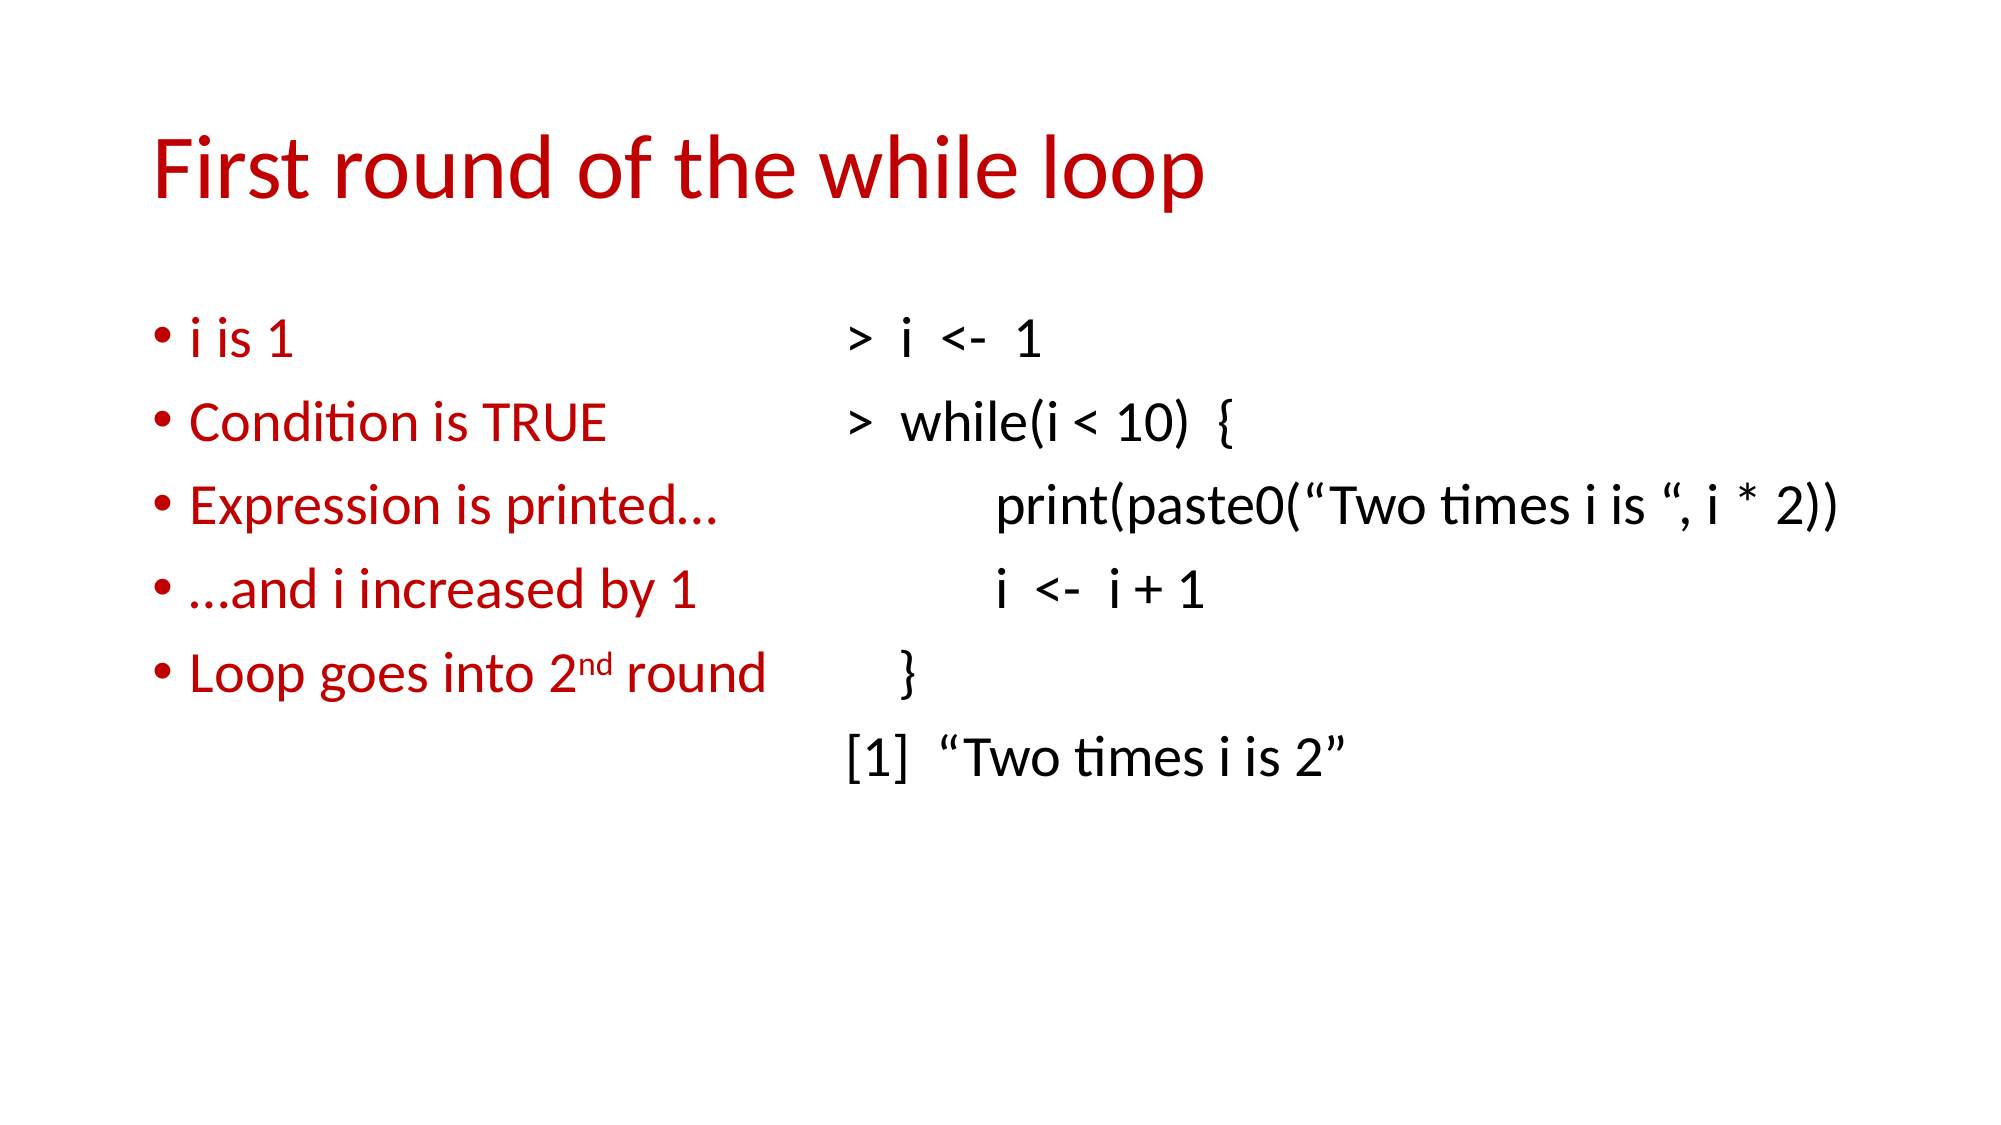

# First round of the while loop
i is 1
Condition is TRUE
Expression is printed…
…and i increased by 1
Loop goes into 2nd round
>  i  <-  1
>  while(i < 10)  {
	print(paste0(“Two times i is “, i * 2))
	i  <-  i + 1
    }
[1]  “Two times i is 2”